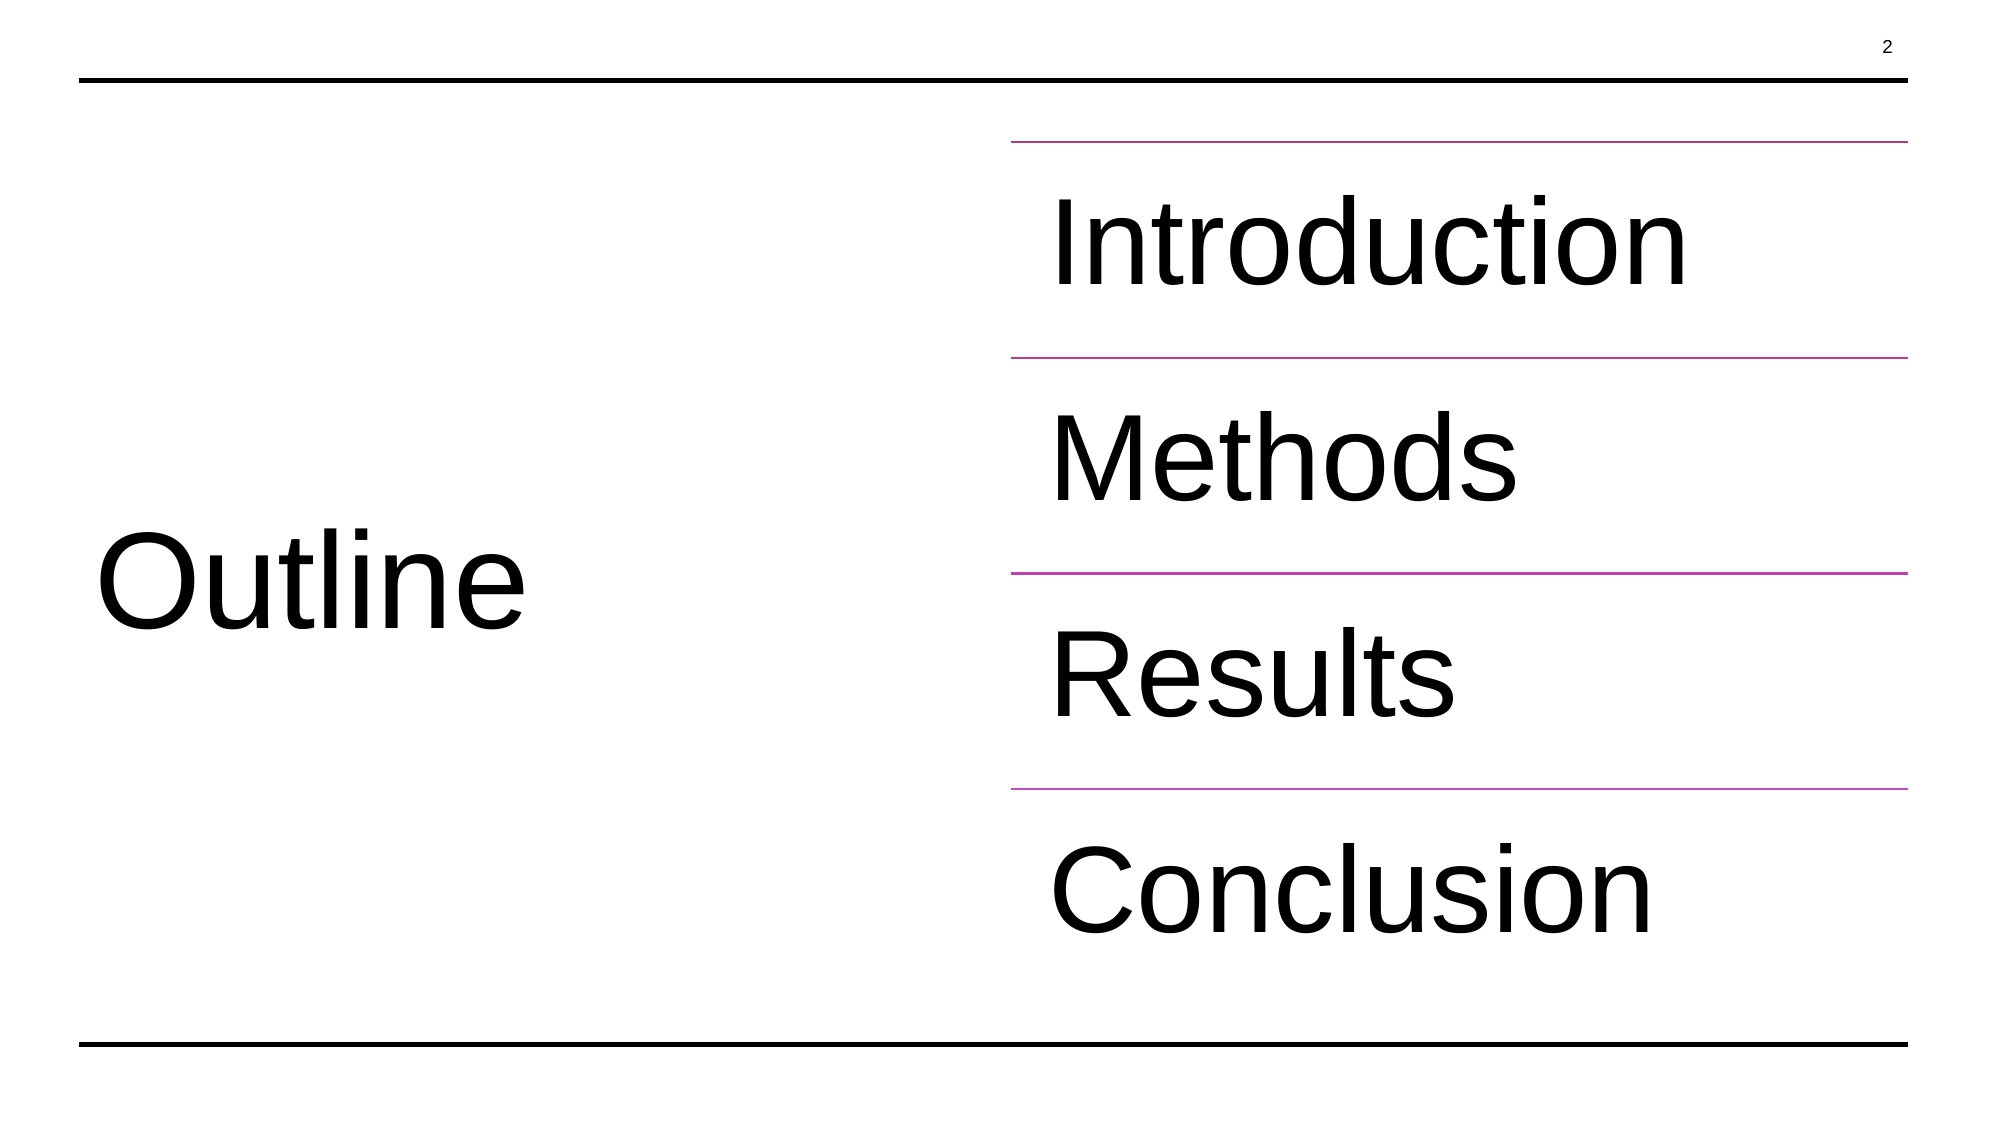

2

Introduction

Methods

Results

Conclusion
# Outline